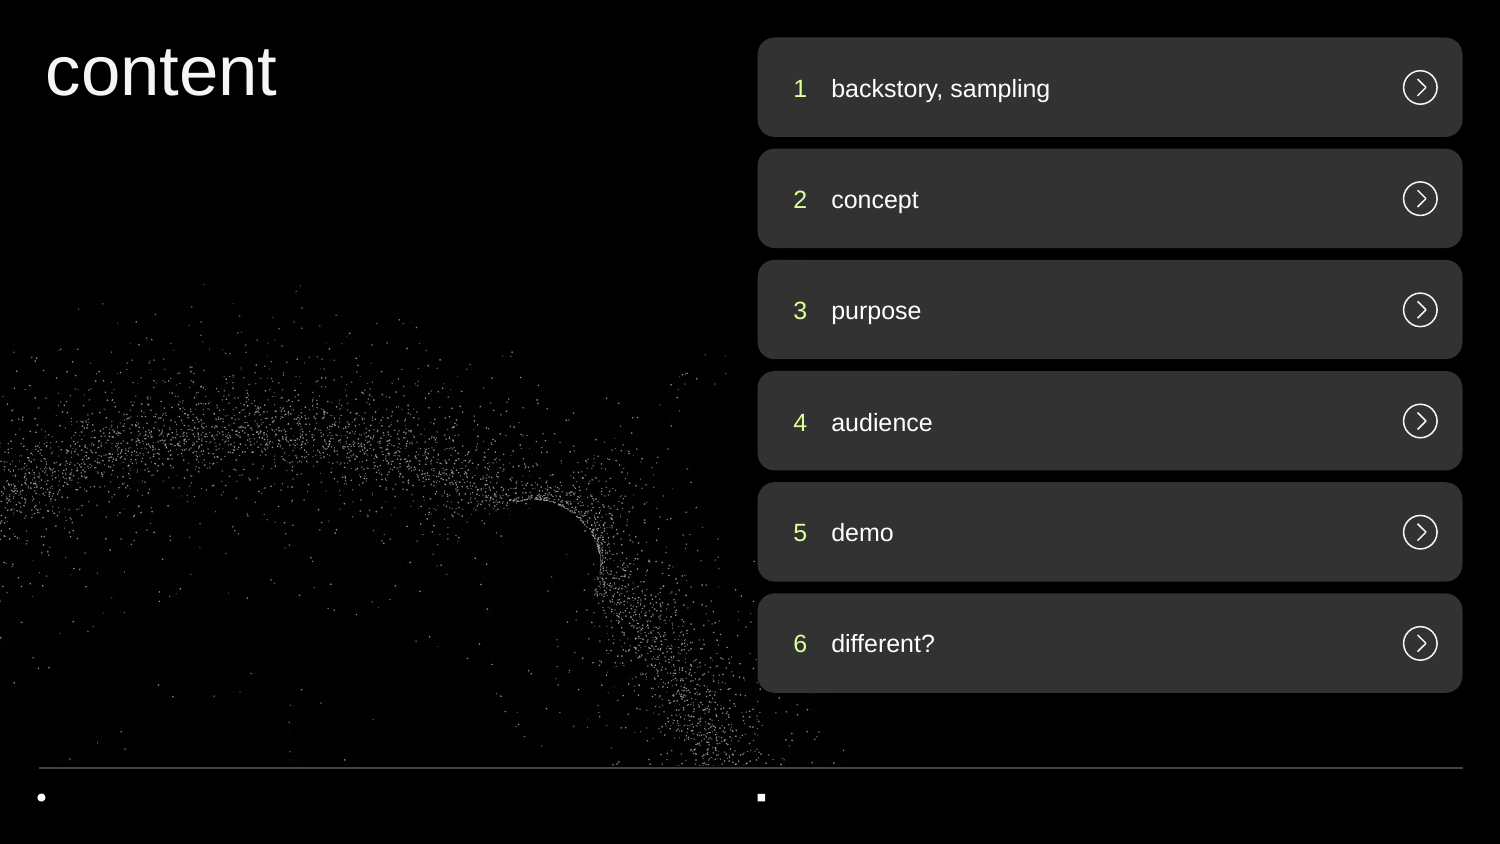

# content

1
backstory, sampling

2
concept

3
purpose

4
audience

5
demo

6
different?